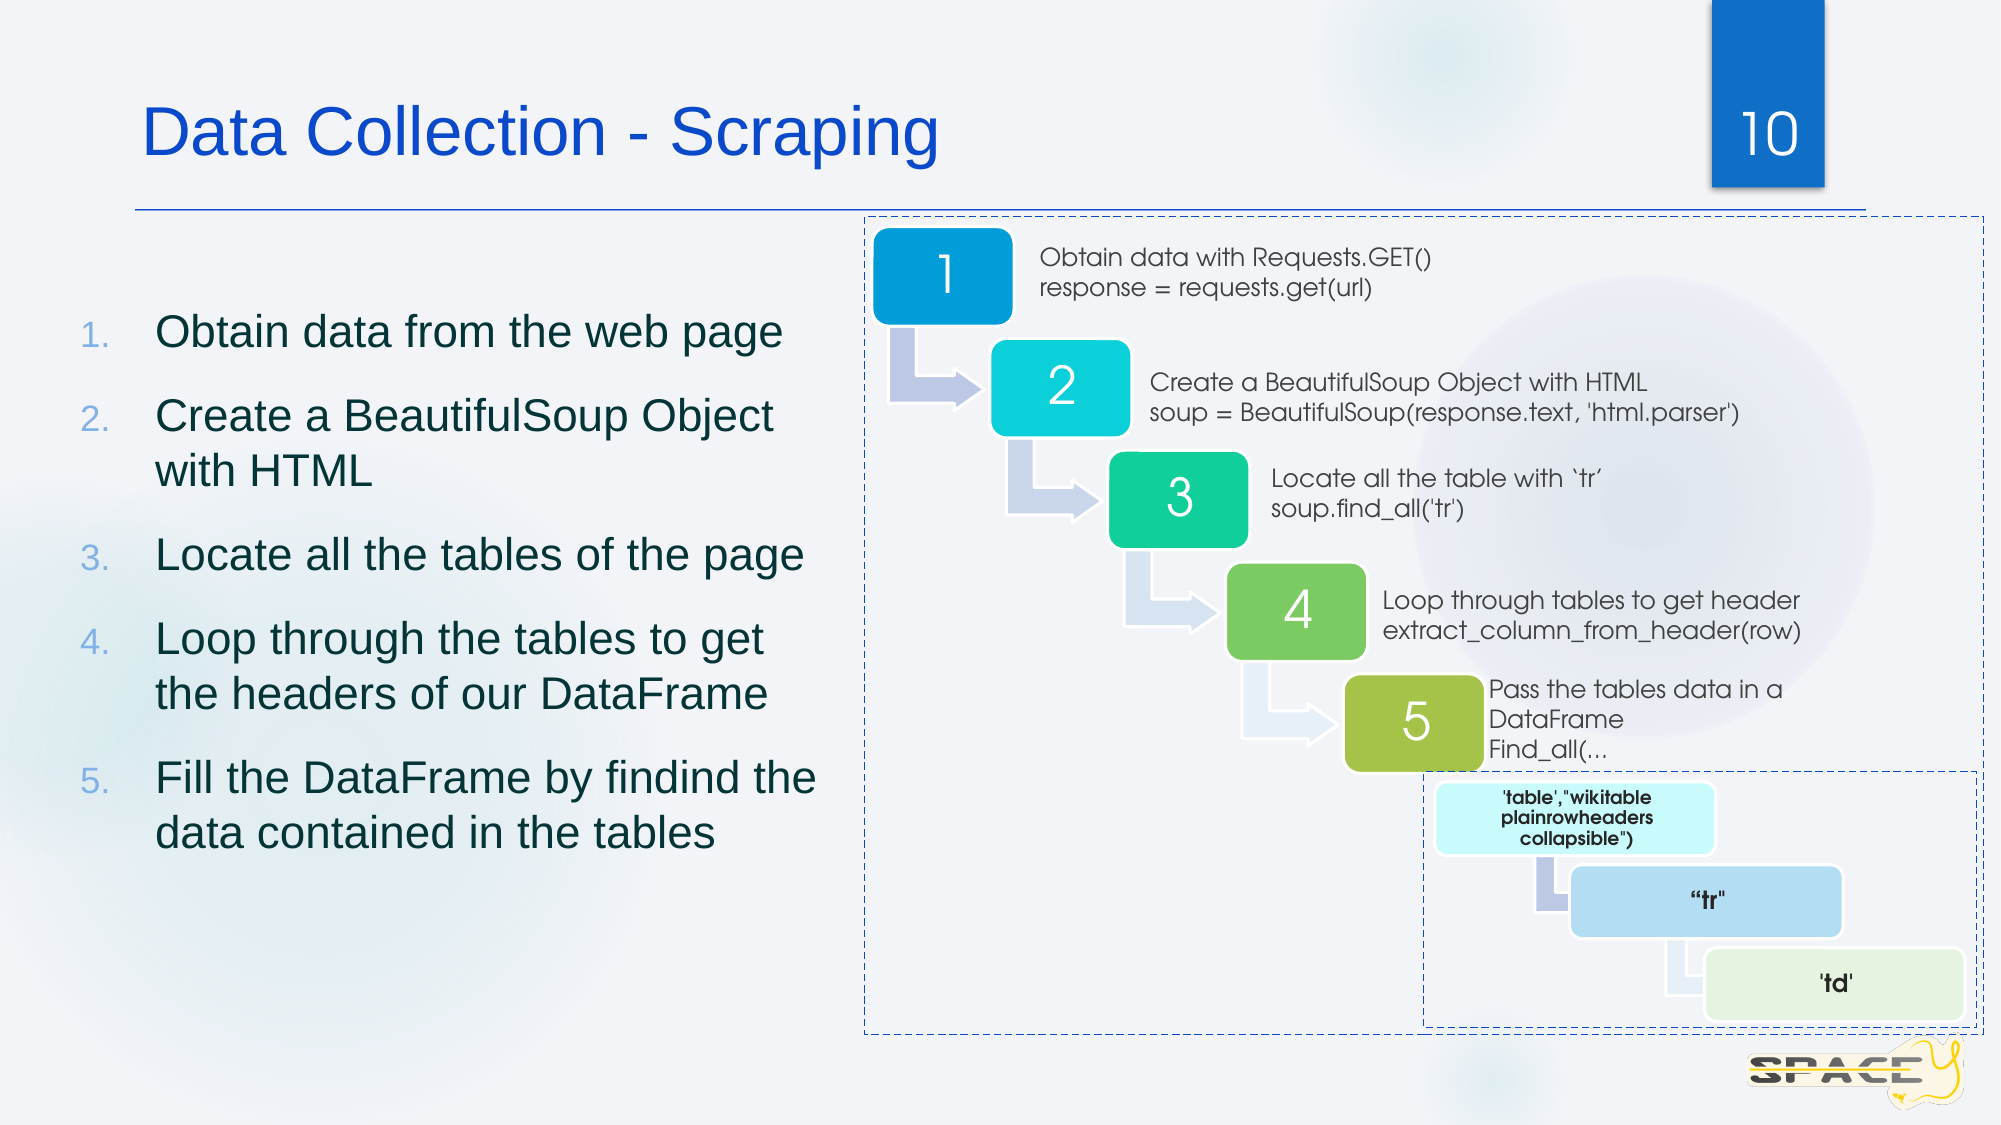

10
Data Collection - Scraping
1
2
3
4
5

Obtain data with Requests.GET()
response = requests.get(url)
Obtain data from the web page
Create a BeautifulSoup Object with HTML
Locate all the tables of the page
Loop through the tables to get the headers of our DataFrame
Fill the DataFrame by findind the data contained in the tables

Create a BeautifulSoup Object with HTML
soup = BeautifulSoup(response.text, 'html.parser')
Locate all the table with ‘tr’
soup.find_all('tr')
Loop through tables to get header
extract_column_from_header(row)
Pass the tables data in a DataFrame
Find_all(…

'table',"wikitable plainrowheaders collapsible")
“tr"
'td'